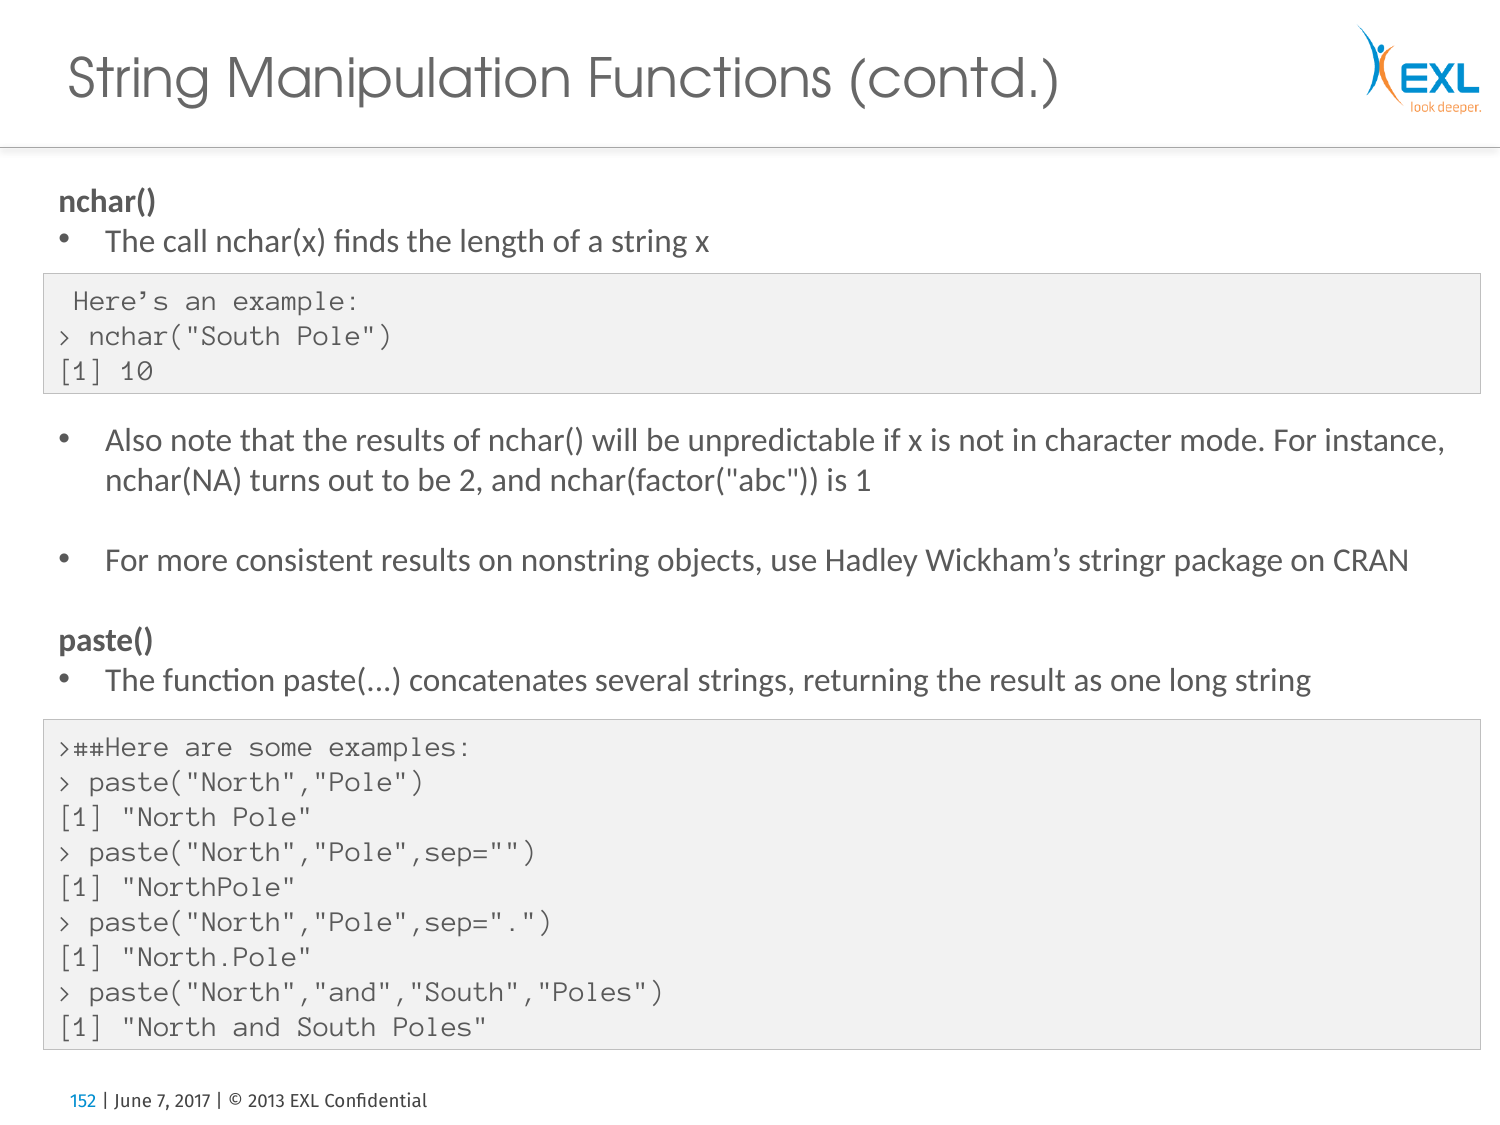

# String Manipulation Functions (contd.)
nchar()
The call nchar(x) finds the length of a string x

Also note that the results of nchar() will be unpredictable if x is not in character mode. For instance, nchar(NA) turns out to be 2, and nchar(factor("abc")) is 1

For more consistent results on nonstring objects, use Hadley Wickham’s stringr package on CRAN
paste()
The function paste(...) concatenates several strings, returning the result as one long string
 Here’s an example:
> nchar("South Pole")
[1] 10
>##Here are some examples:
> paste("North","Pole")
[1] "North Pole"
> paste("North","Pole",sep="")
[1] "NorthPole"
> paste("North","Pole",sep=".")
[1] "North.Pole"
> paste("North","and","South","Poles")
[1] "North and South Poles"